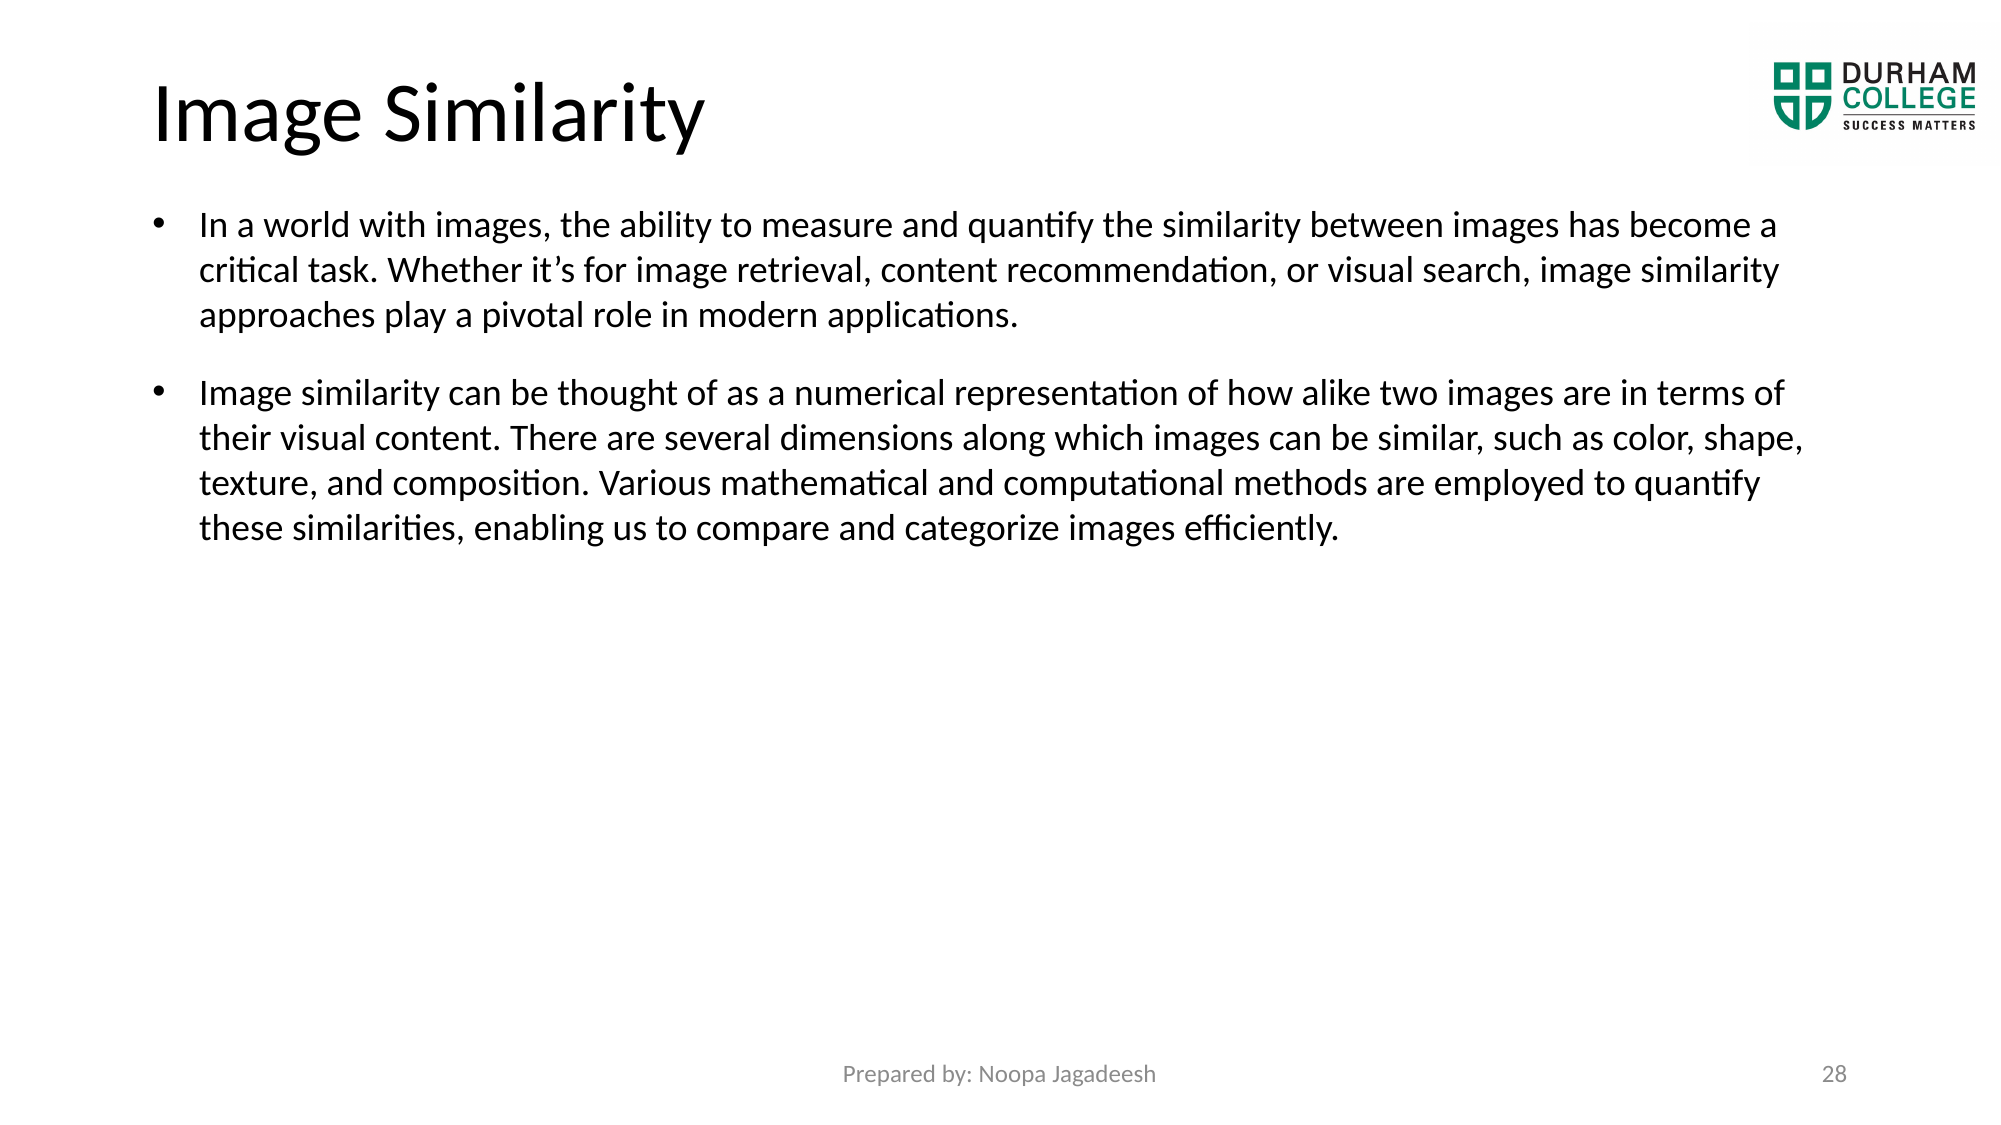

# Image Similarity

In a world with images, the ability to measure and quantify the similarity between images has become a critical task. Whether it’s for image retrieval, content recommendation, or visual search, image similarity approaches play a pivotal role in modern applications.
Image similarity can be thought of as a numerical representation of how alike two images are in terms of their visual content. There are several dimensions along which images can be similar, such as color, shape, texture, and composition. Various mathematical and computational methods are employed to quantify these similarities, enabling us to compare and categorize images efficiently.

Prepared by: Noopa Jagadeesh

28